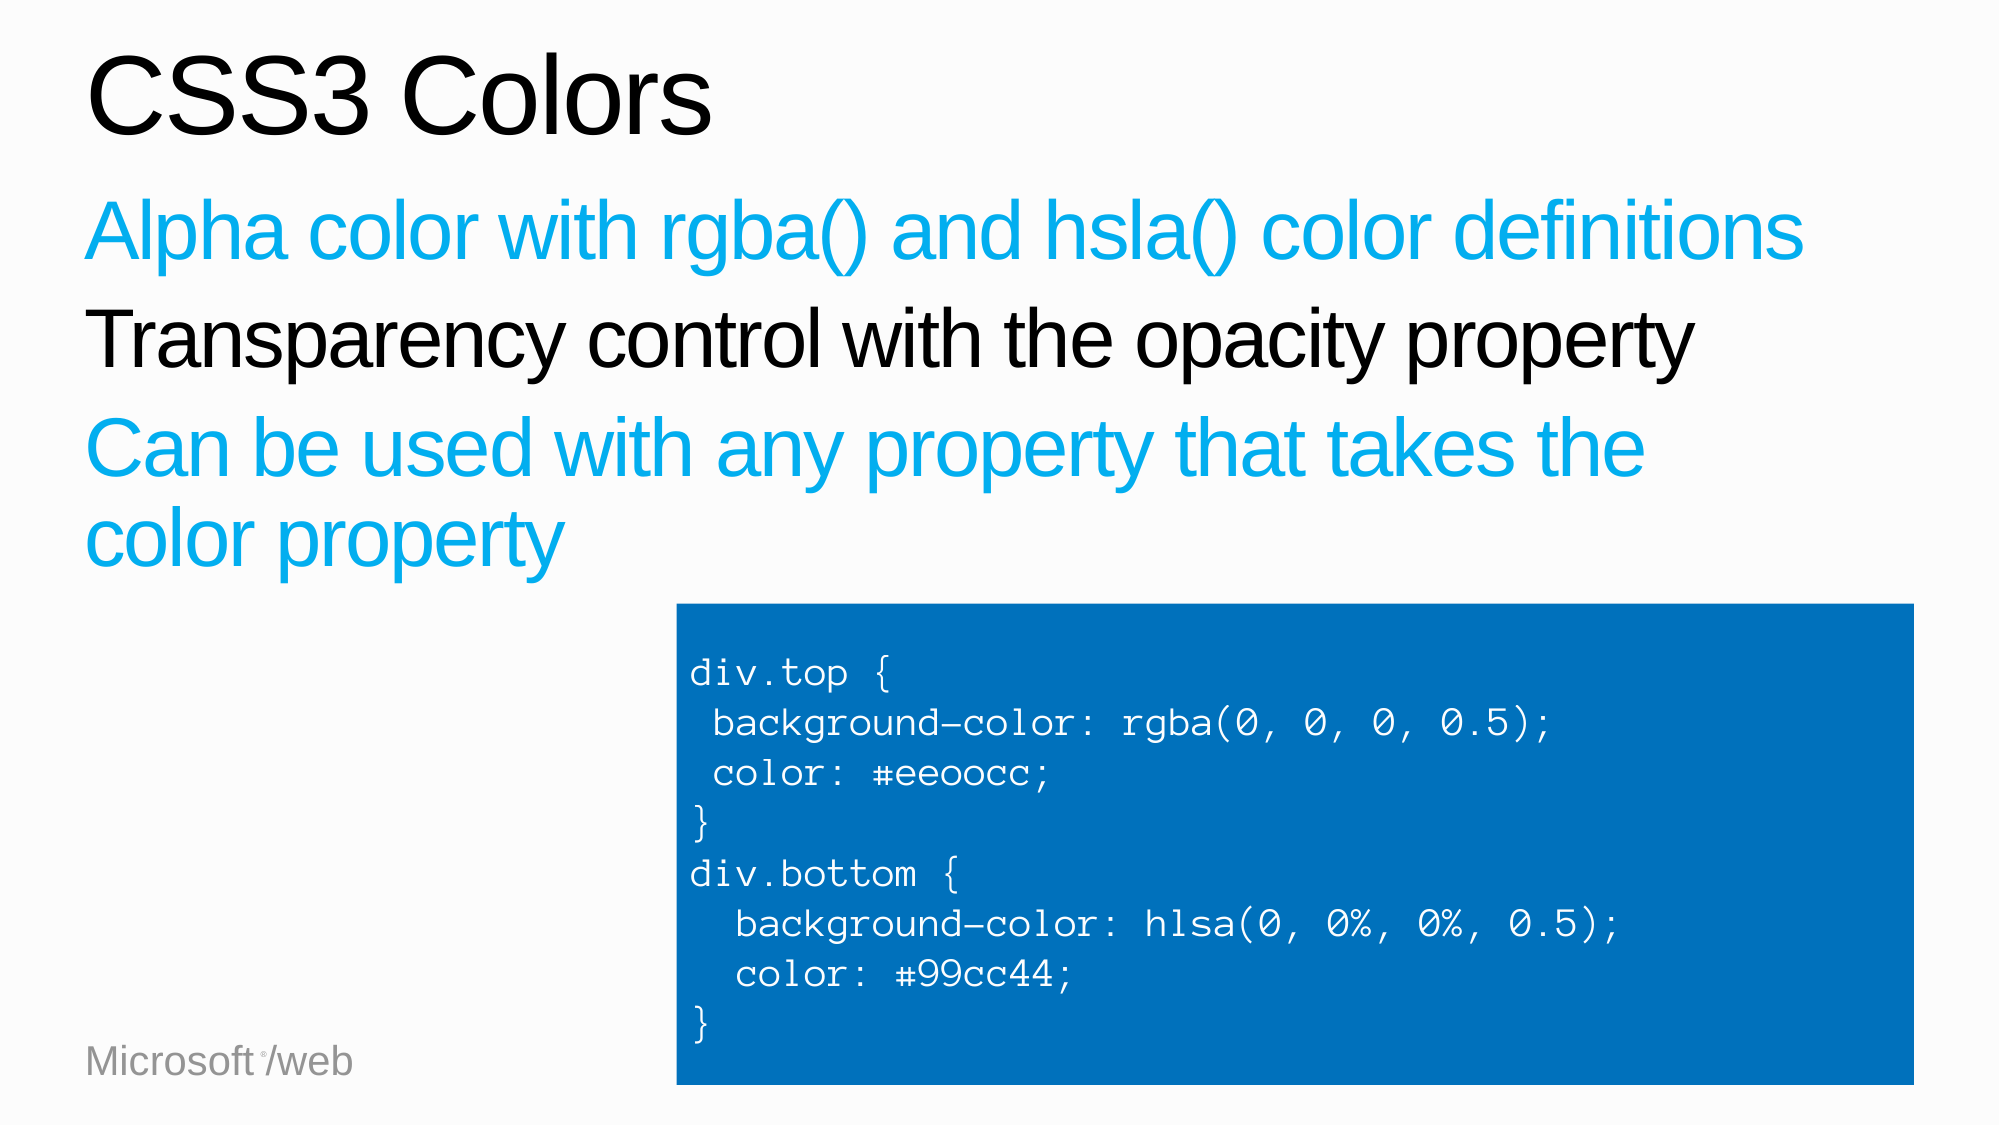

# CSS3 Colors
Alpha color with rgba() and hsla() color definitions
Transparency control with the opacity property
Can be used with any property that takes the
color property
div.top {
 background-color: rgba(0, 0, 0, 0.5);
 color: #eeoocc;
}
div.bottom {
  background-color: hlsa(0, 0%, 0%, 0.5);
  color: #99cc44;
}